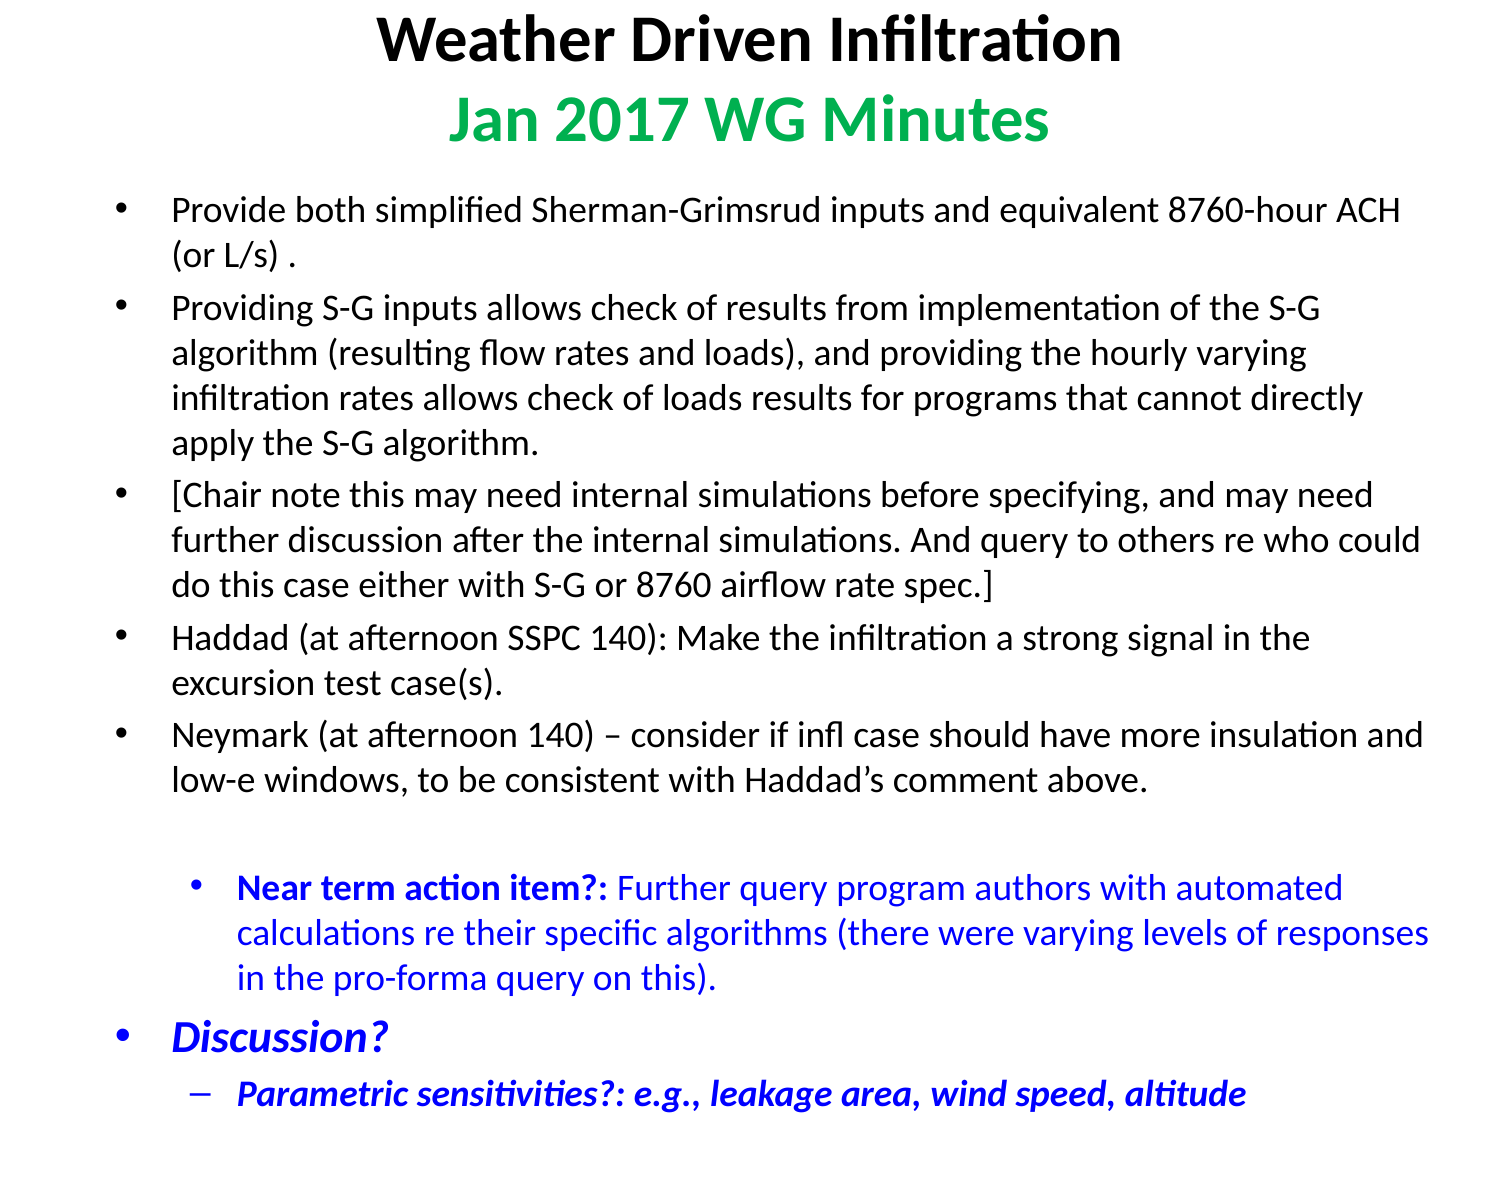

# Weather Driven Infiltration Jan 2017 WG Minutes

Provide both simplified Sherman-Grimsrud inputs and equivalent 8760-hour ACH (or L/s) .
Providing S-G inputs allows check of results from implementation of the S-G algorithm (resulting flow rates and loads), and providing the hourly varying infiltration rates allows check of loads results for programs that cannot directly apply the S-G algorithm.
[Chair note this may need internal simulations before specifying, and may need further discussion after the internal simulations. And query to others re who could do this case either with S-G or 8760 airflow rate spec.]
Haddad (at afternoon SSPC 140): Make the infiltration a strong signal in the excursion test case(s).
Neymark (at afternoon 140) – consider if infl case should have more insulation and low-e windows, to be consistent with Haddad’s comment above.

Near term action item?: Further query program authors with automated calculations re their specific algorithms (there were varying levels of responses in the pro-forma query on this).
Discussion?
Parametric sensitivities?: e.g., leakage area, wind speed, altitude